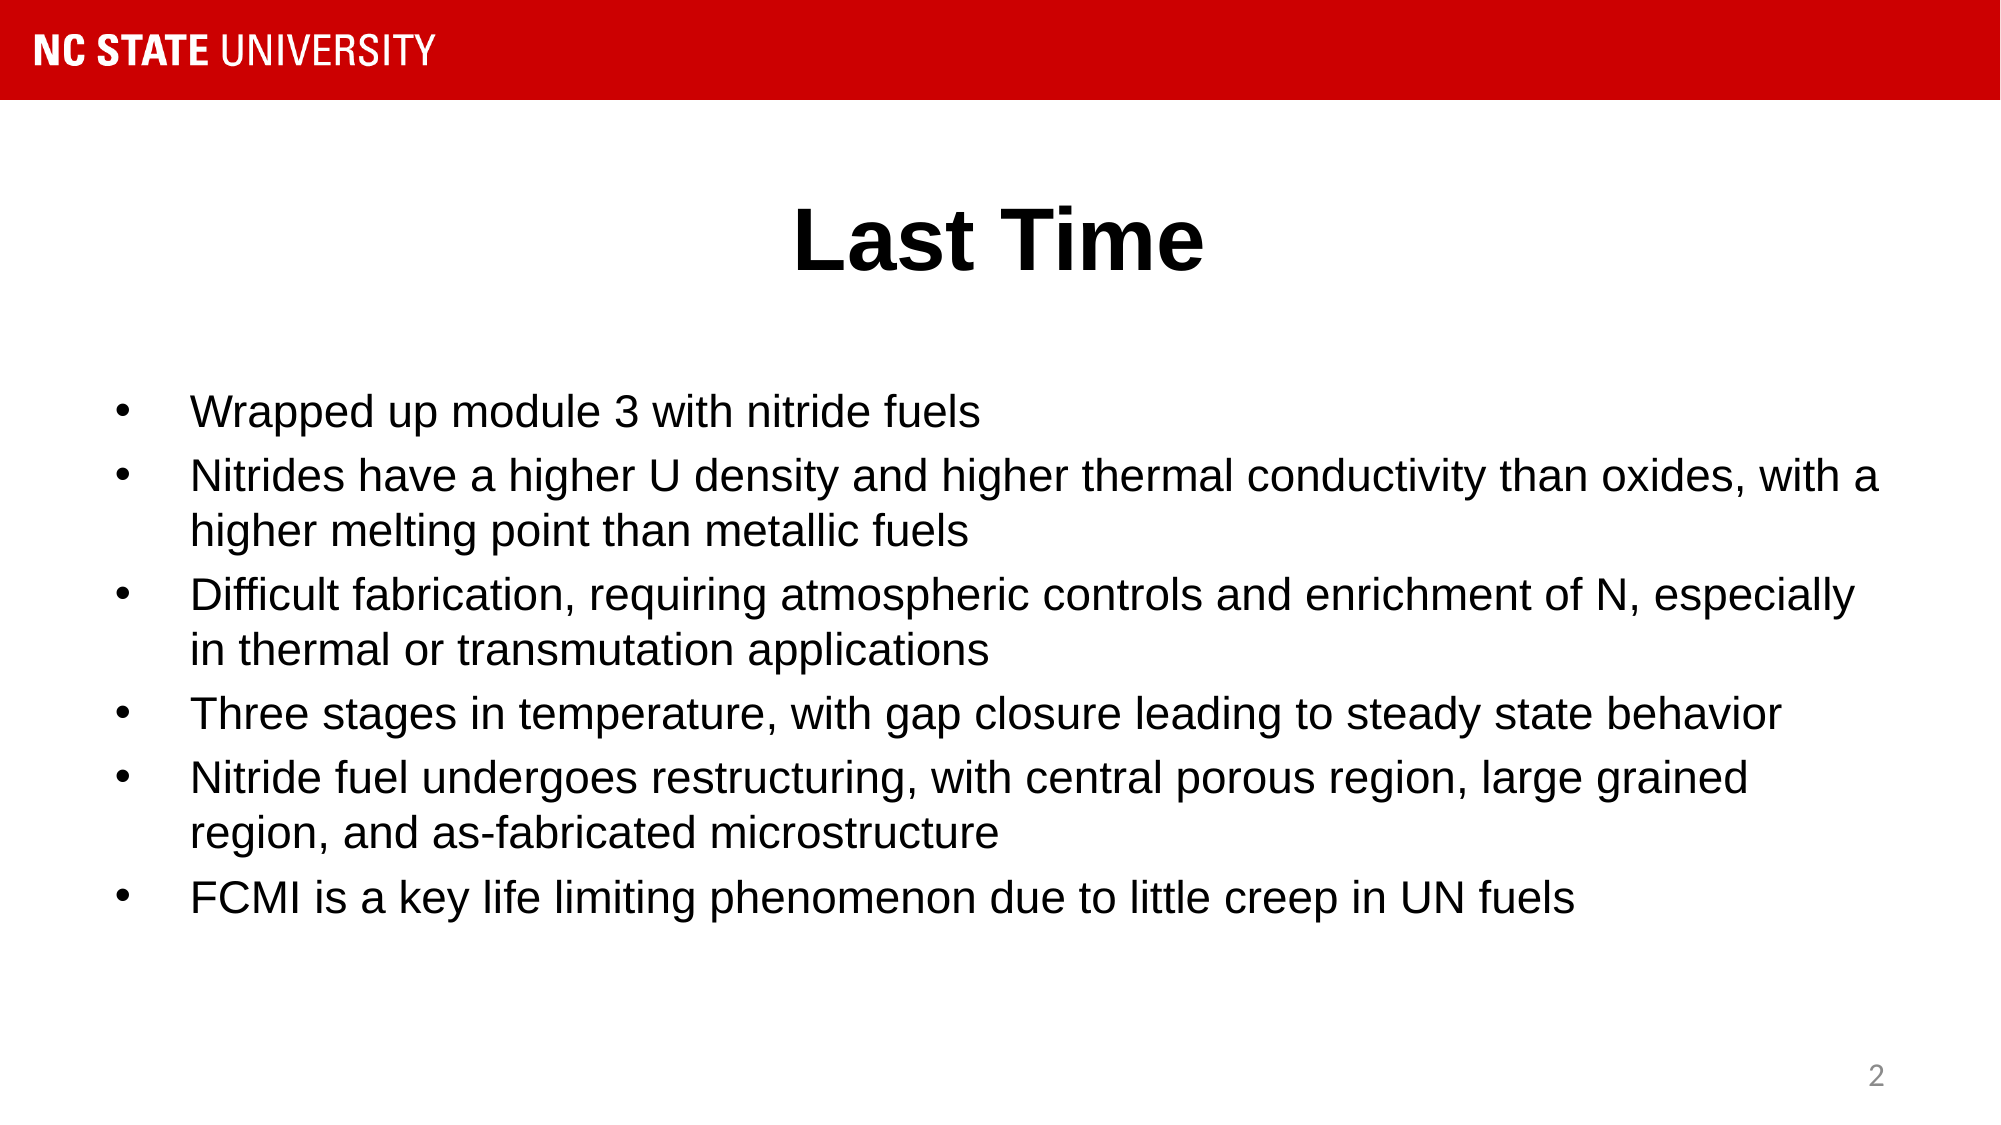

# Last Time
Wrapped up module 3 with nitride fuels
Nitrides have a higher U density and higher thermal conductivity than oxides, with a higher melting point than metallic fuels
Difficult fabrication, requiring atmospheric controls and enrichment of N, especially in thermal or transmutation applications
Three stages in temperature, with gap closure leading to steady state behavior
Nitride fuel undergoes restructuring, with central porous region, large grained region, and as-fabricated microstructure
FCMI is a key life limiting phenomenon due to little creep in UN fuels

2